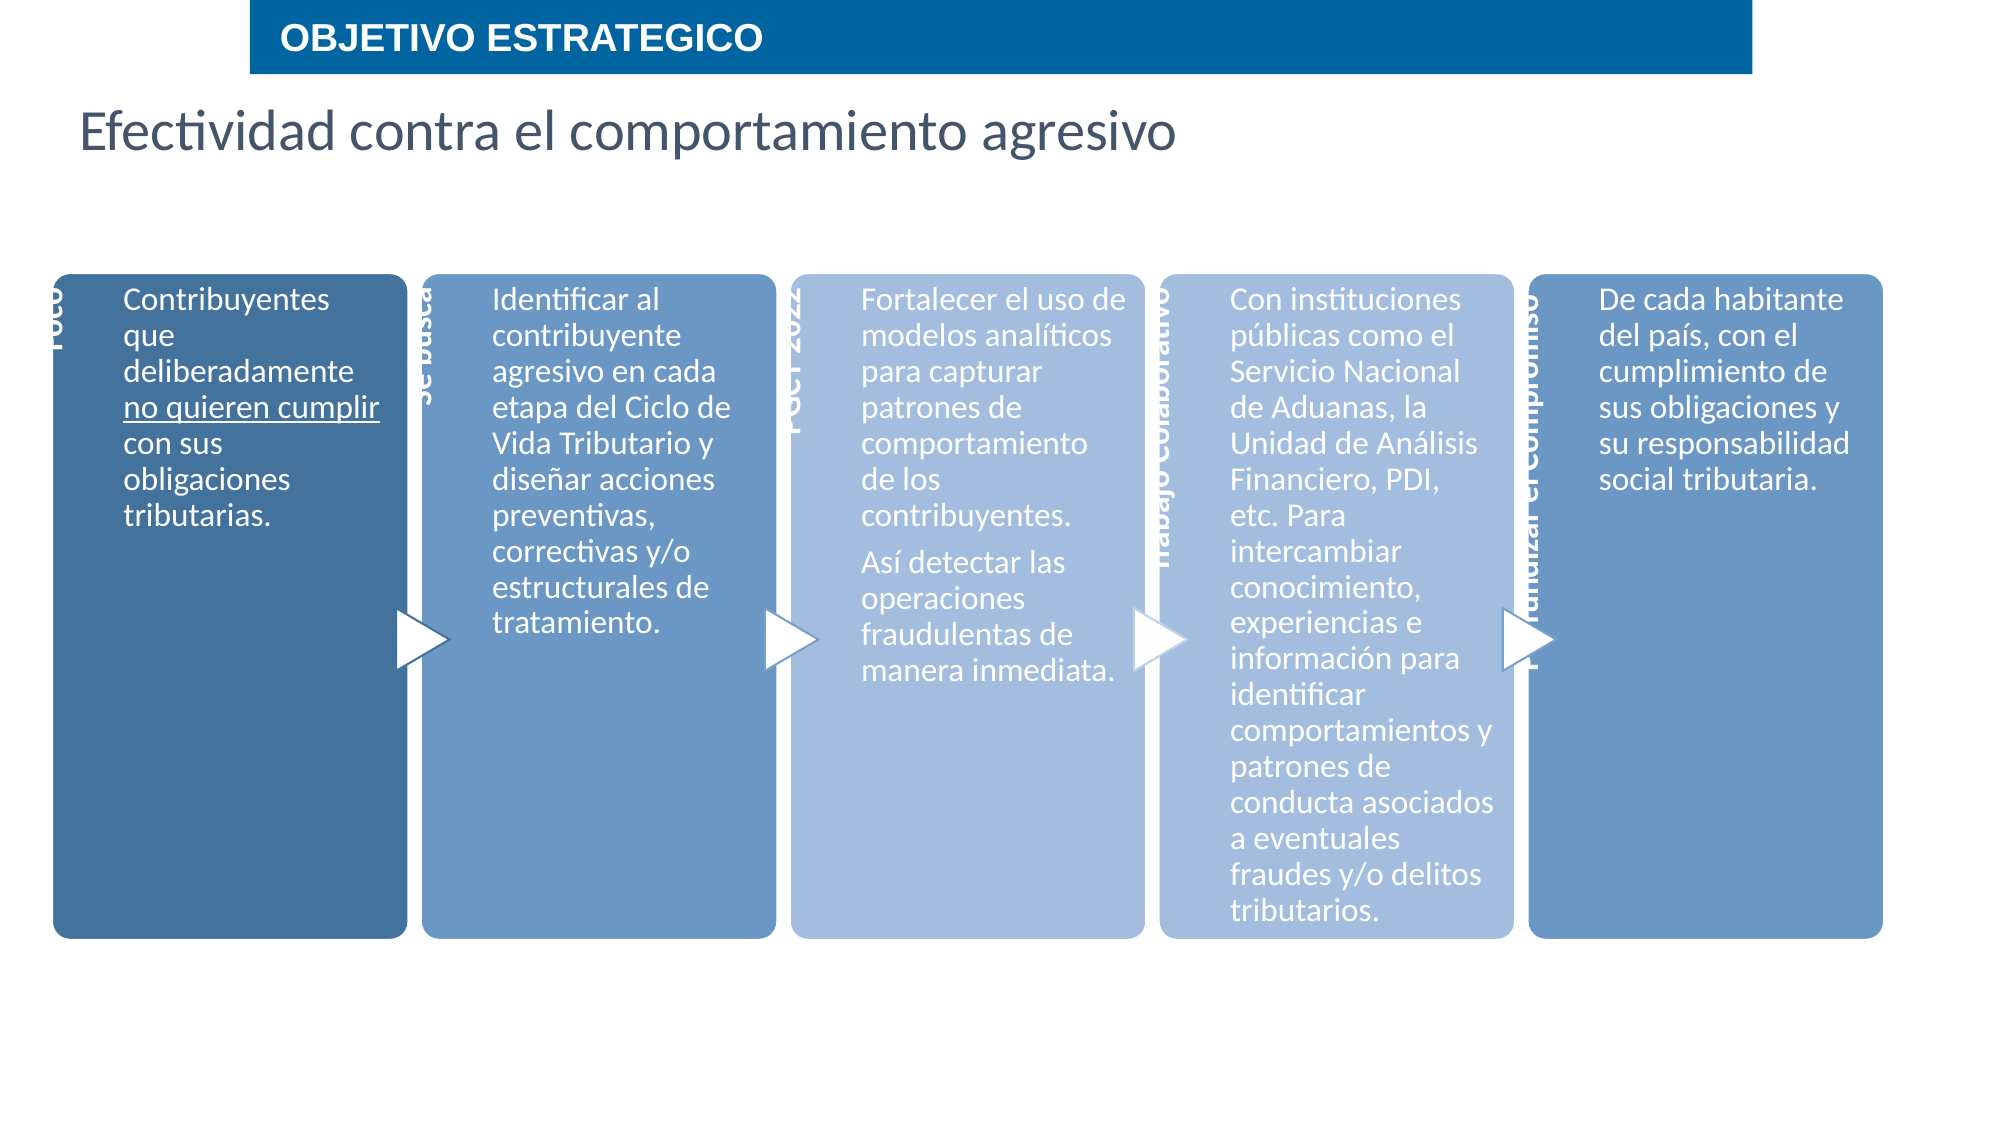

OBJETIVO ESTRATEGICO
 Efectividad contra el comportamiento agresivo
Foco
Contribuyentes que deliberadamente no quieren cumplir con sus obligaciones tributarias.
Se busca
Identificar al contribuyente agresivo en cada etapa del Ciclo de Vida Tributario y diseñar acciones preventivas, correctivas y/o estructurales de tratamiento.
PGCT 2022
Fortalecer el uso de modelos analíticos para capturar patrones de comportamiento  de los contribuyentes.
Así detectar las operaciones fraudulentas de manera inmediata.
Trabajo Colaborativo
Con instituciones públicas como el Servicio Nacional de Aduanas, la Unidad de Análisis Financiero, PDI, etc. Para intercambiar conocimiento, experiencias e información para identificar comportamientos y patrones de conducta asociados a eventuales fraudes y/o delitos tributarios.
Profundizar el Compromiso
De cada habitante del país, con el cumplimiento de sus obligaciones y su responsabilidad social tributaria.